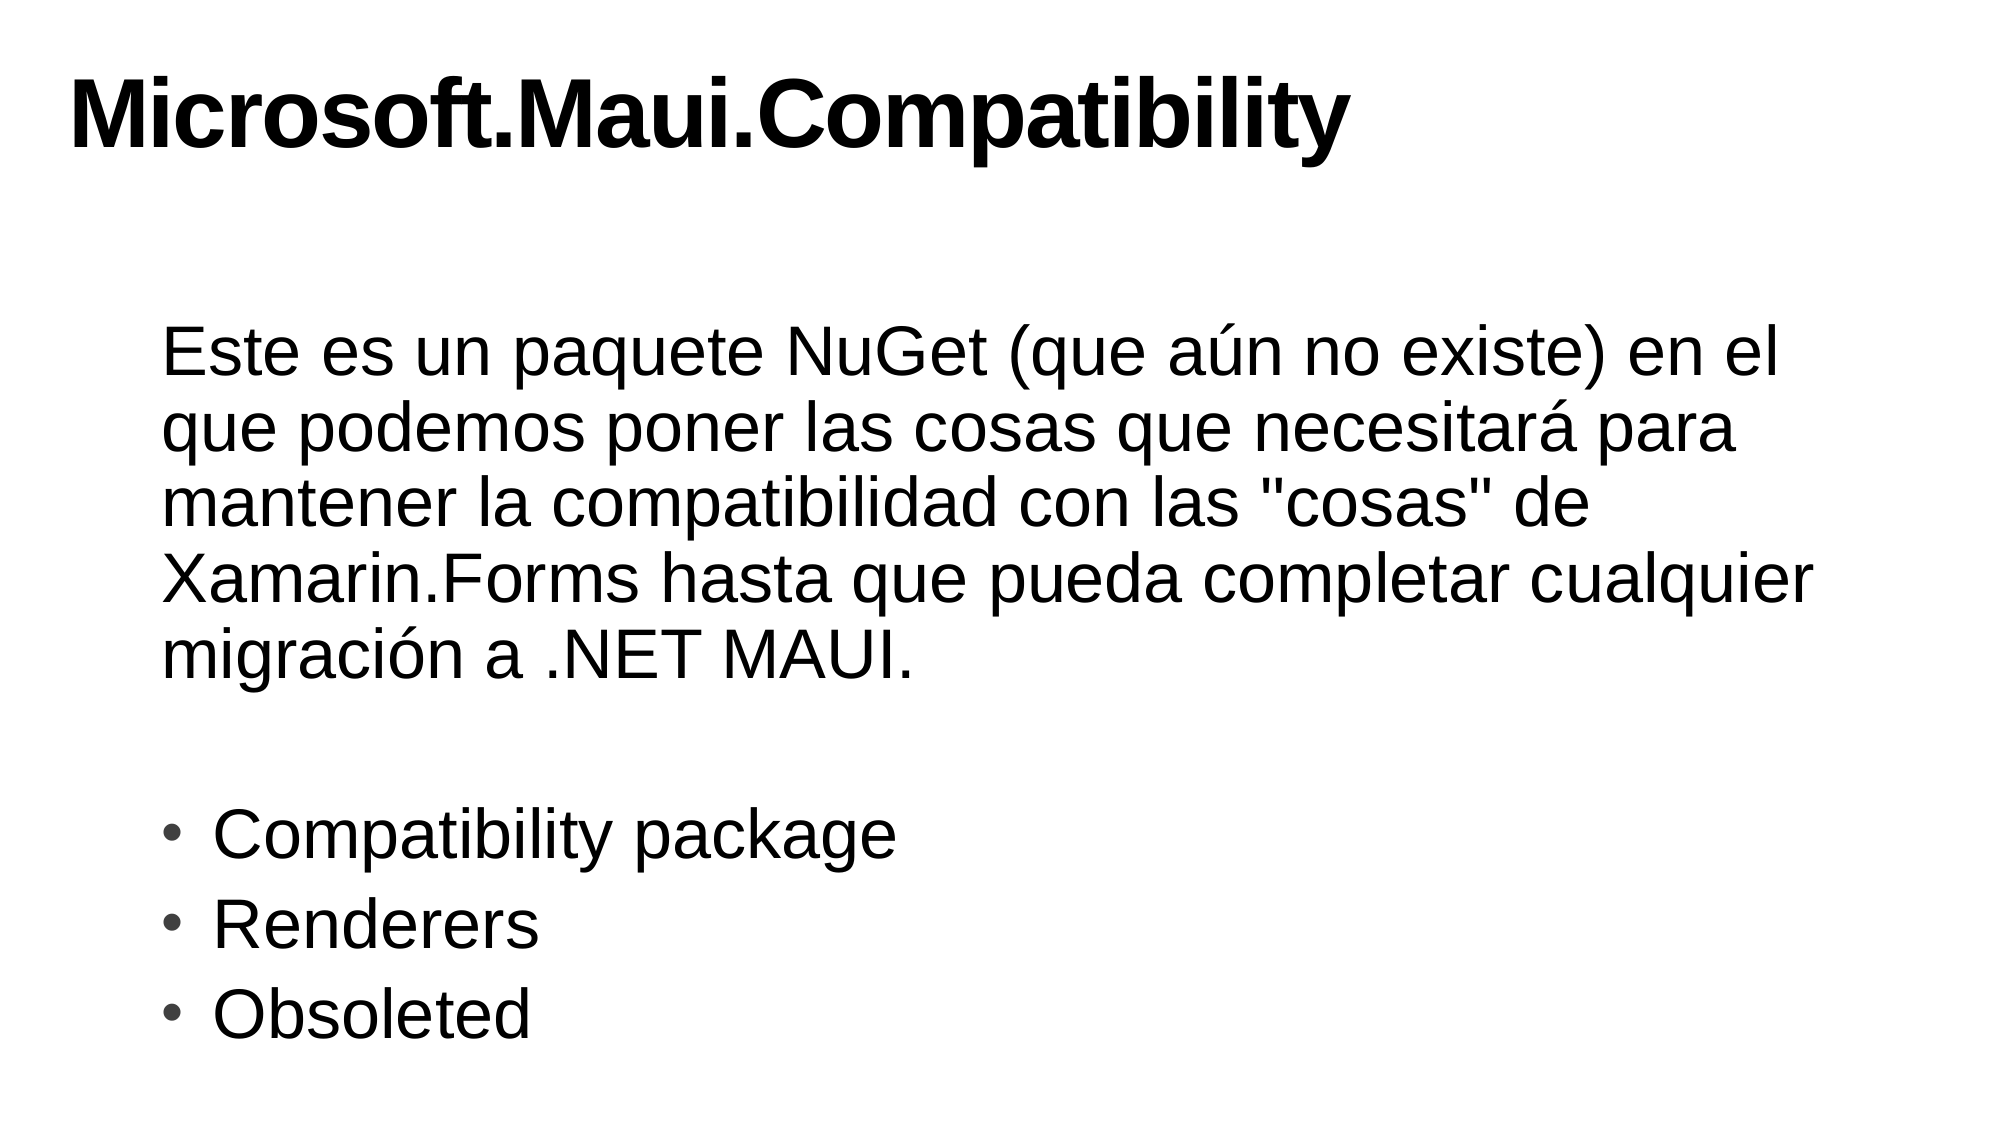

# Microsoft.Maui.Compatibility
Este es un paquete NuGet (que aún no existe) en el que podemos poner las cosas que necesitará para mantener la compatibilidad con las "cosas" de Xamarin.Forms hasta que pueda completar cualquier migración a .NET MAUI.

Compatibility package
Renderers
Obsoleted